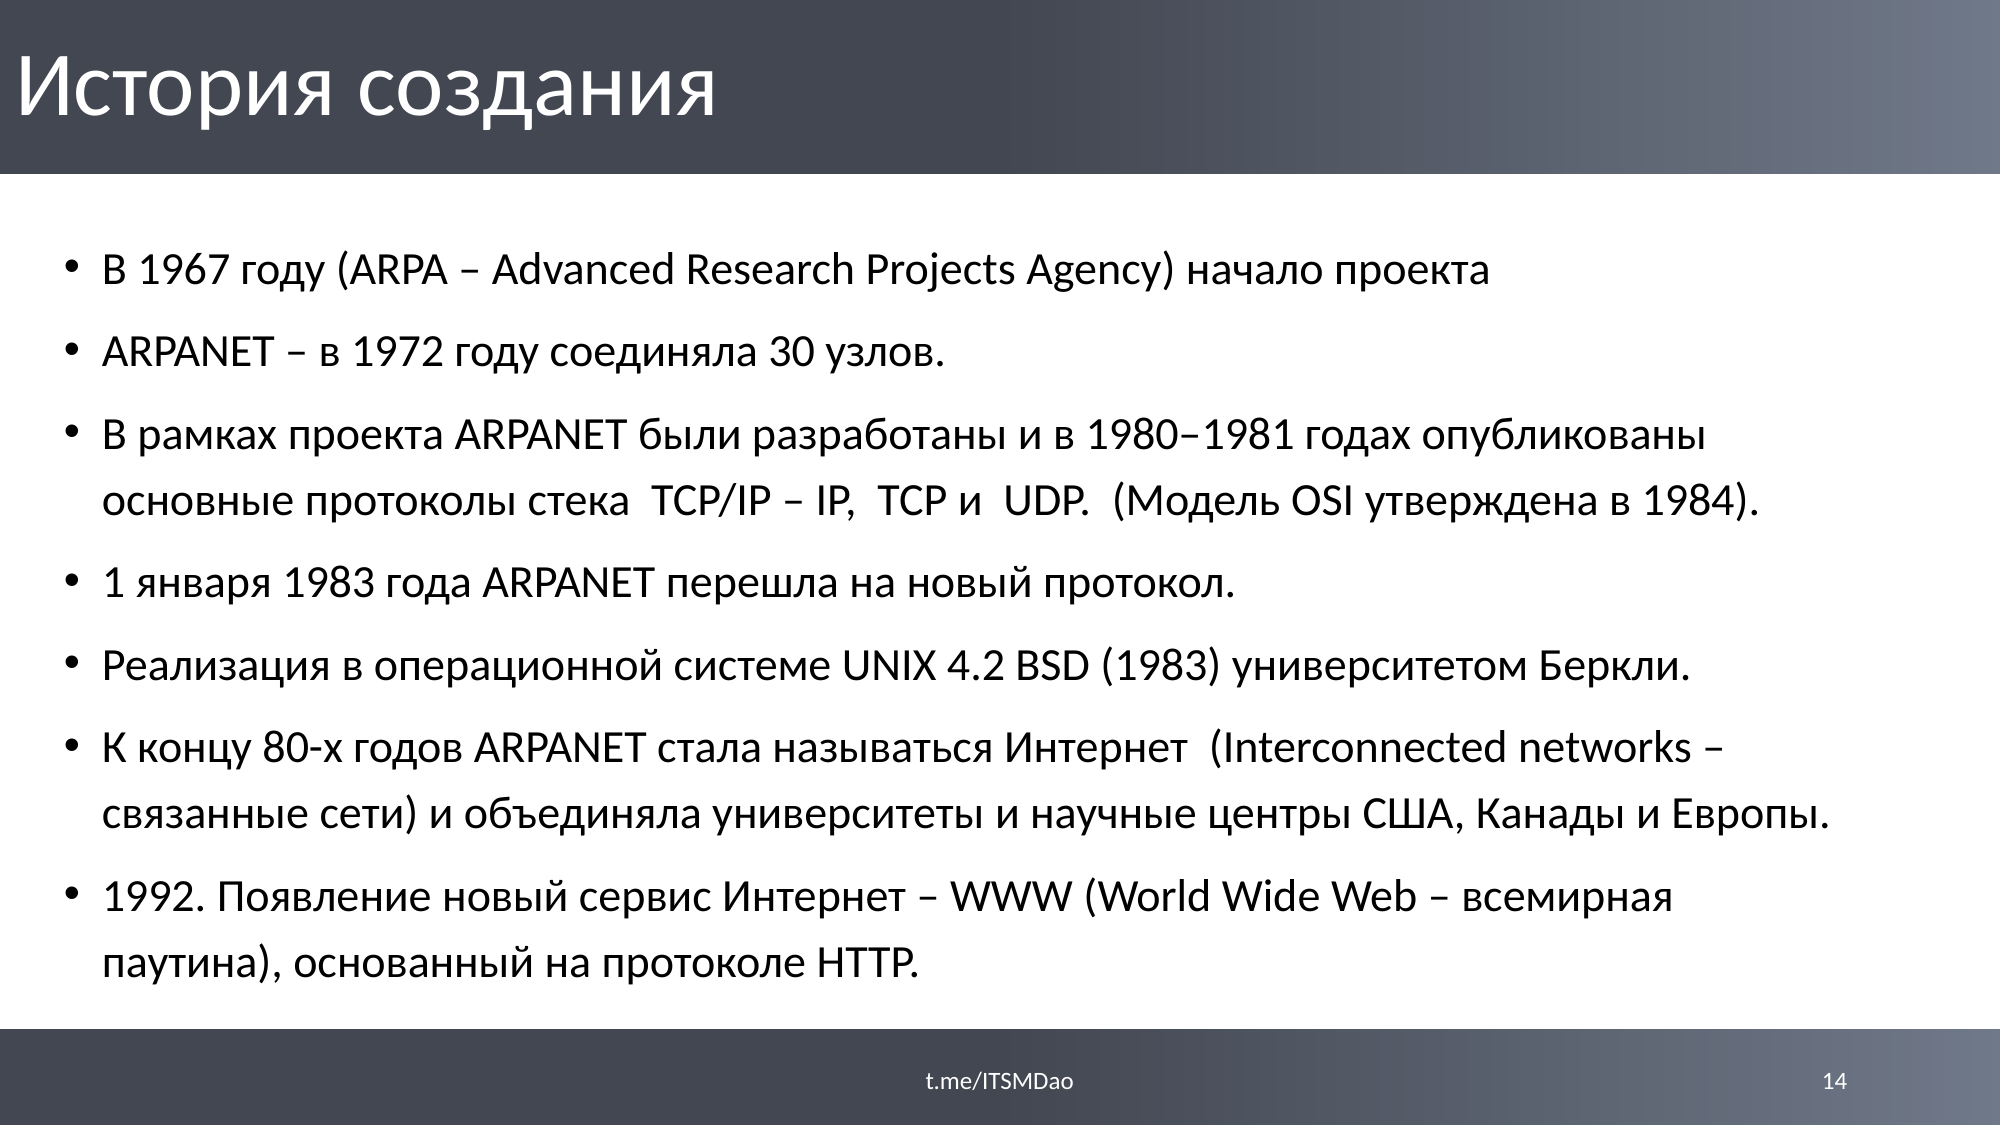

# История создания
В 1967 году (ARPA – Advanced Research Projects Agency) начало проекта
ARPANET – в 1972 году соединяла 30 узлов.
В рамках проекта ARPANET были разработаны и в 1980–1981 годах опубликованы основные протоколы стека  TCP/IP – IP,  TCP и  UDP.  (Модель OSI утверждена в 1984).
1 января 1983 года ARPANET перешла на новый протокол.
Реализация в операционной системе UNIX 4.2 BSD (1983) университетом Беркли.
К концу 80-х годов ARPANET стала называться Интернет  (Interconnected networks – связанные сети) и объединяла университеты и научные центры США, Канады и Европы.
1992. Появление новый сервис Интернет – WWW (World Wide Web – всемирная паутина), основанный на протоколе HTTP.
t.me/ITSMDao
14